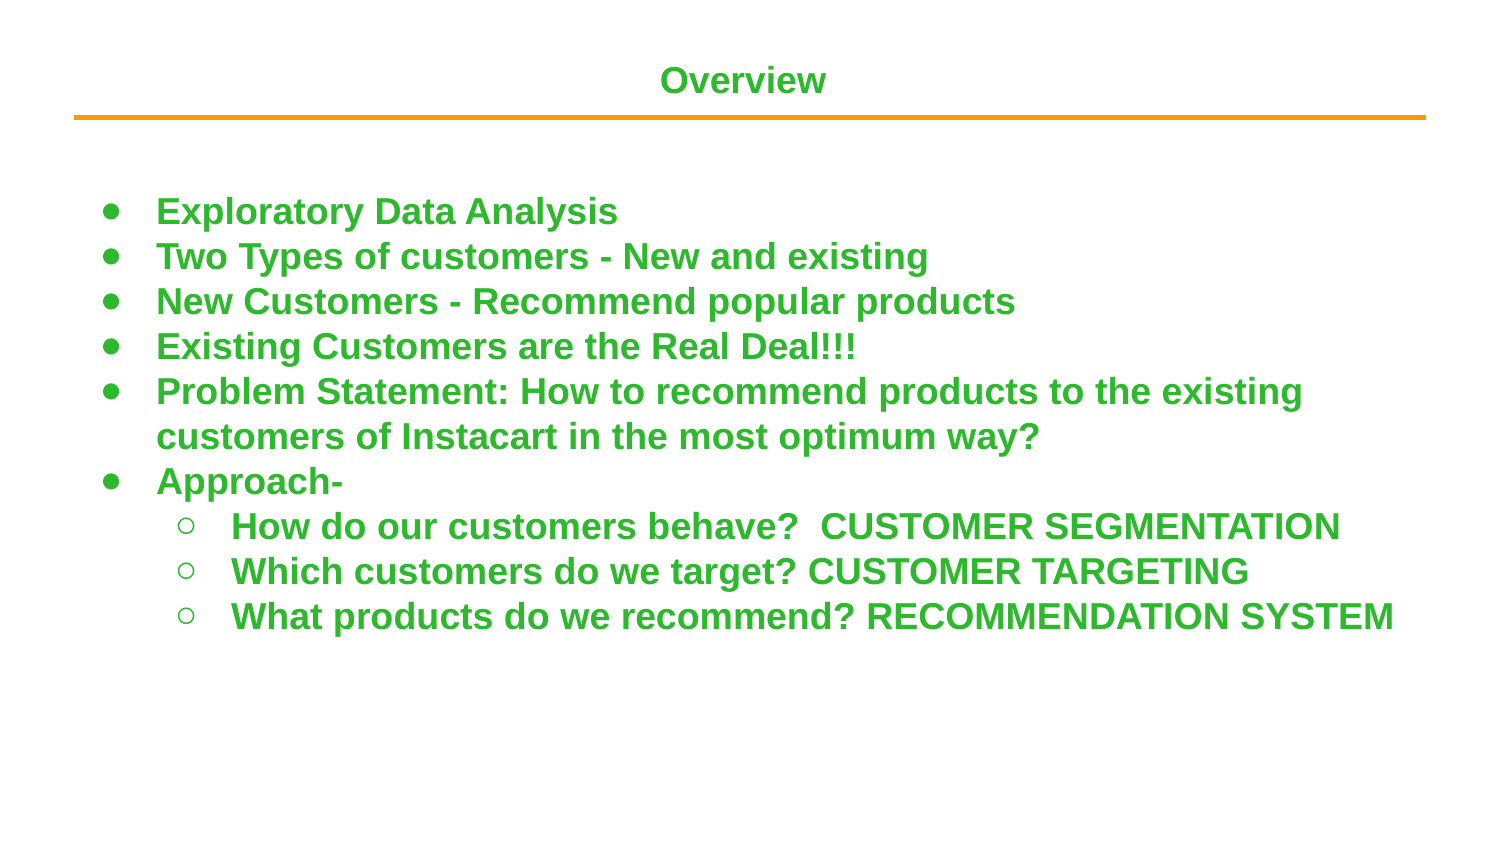

Overview
Exploratory Data Analysis
Two Types of customers - New and existing
New Customers - Recommend popular products
Existing Customers are the Real Deal!!!
Problem Statement: How to recommend products to the existing customers of Instacart in the most optimum way?
Approach-
How do our customers behave?  CUSTOMER SEGMENTATION
Which customers do we target? CUSTOMER TARGETING
What products do we recommend? RECOMMENDATION SYSTEM